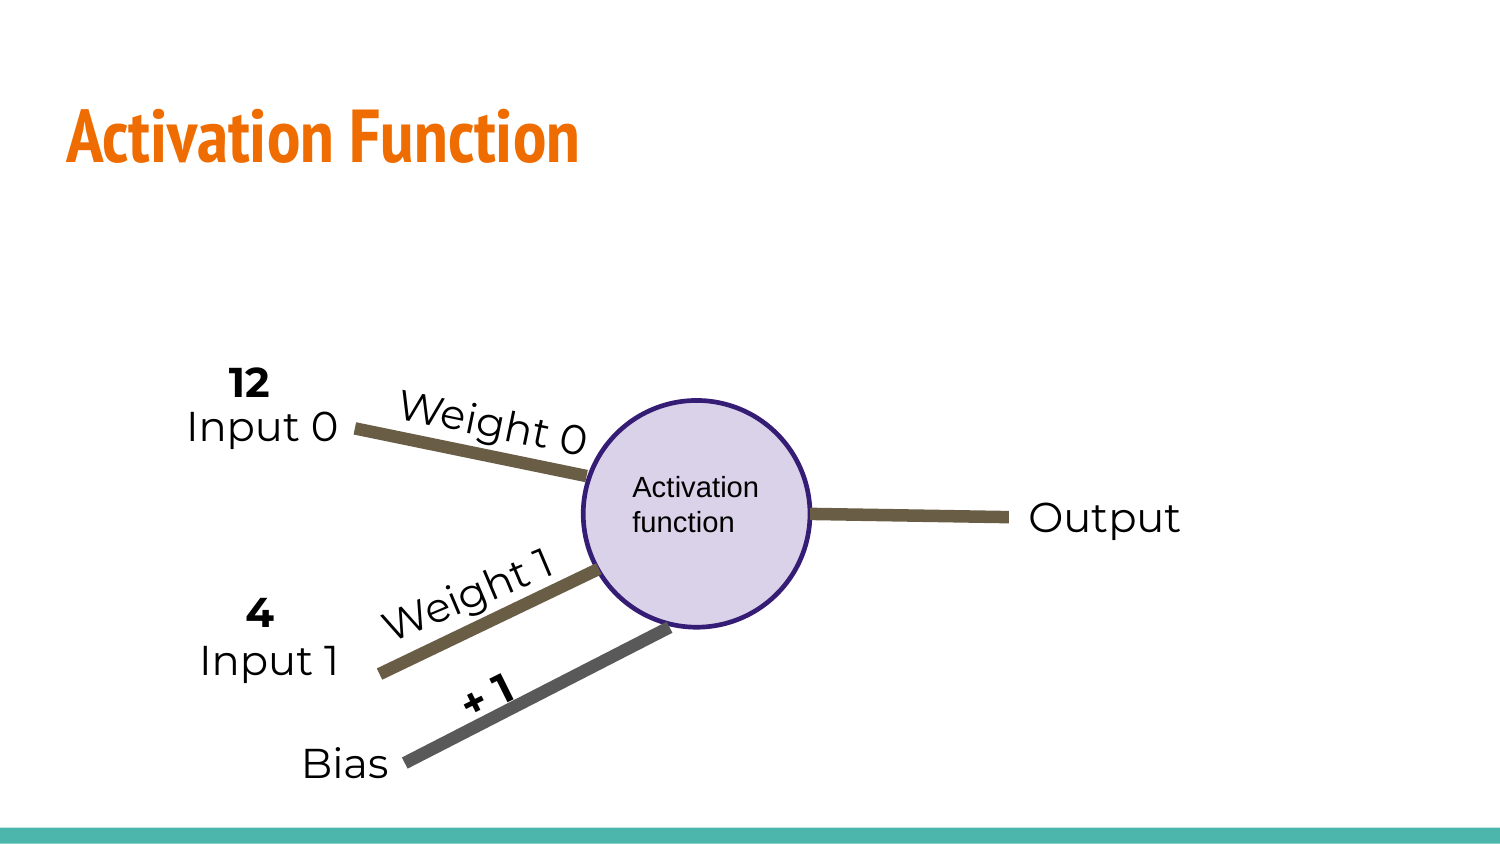

# Activation Function

12
Weight 0
Input 0

Activation function

Output
Weight 1
4
 + 1
Input 1
Bias